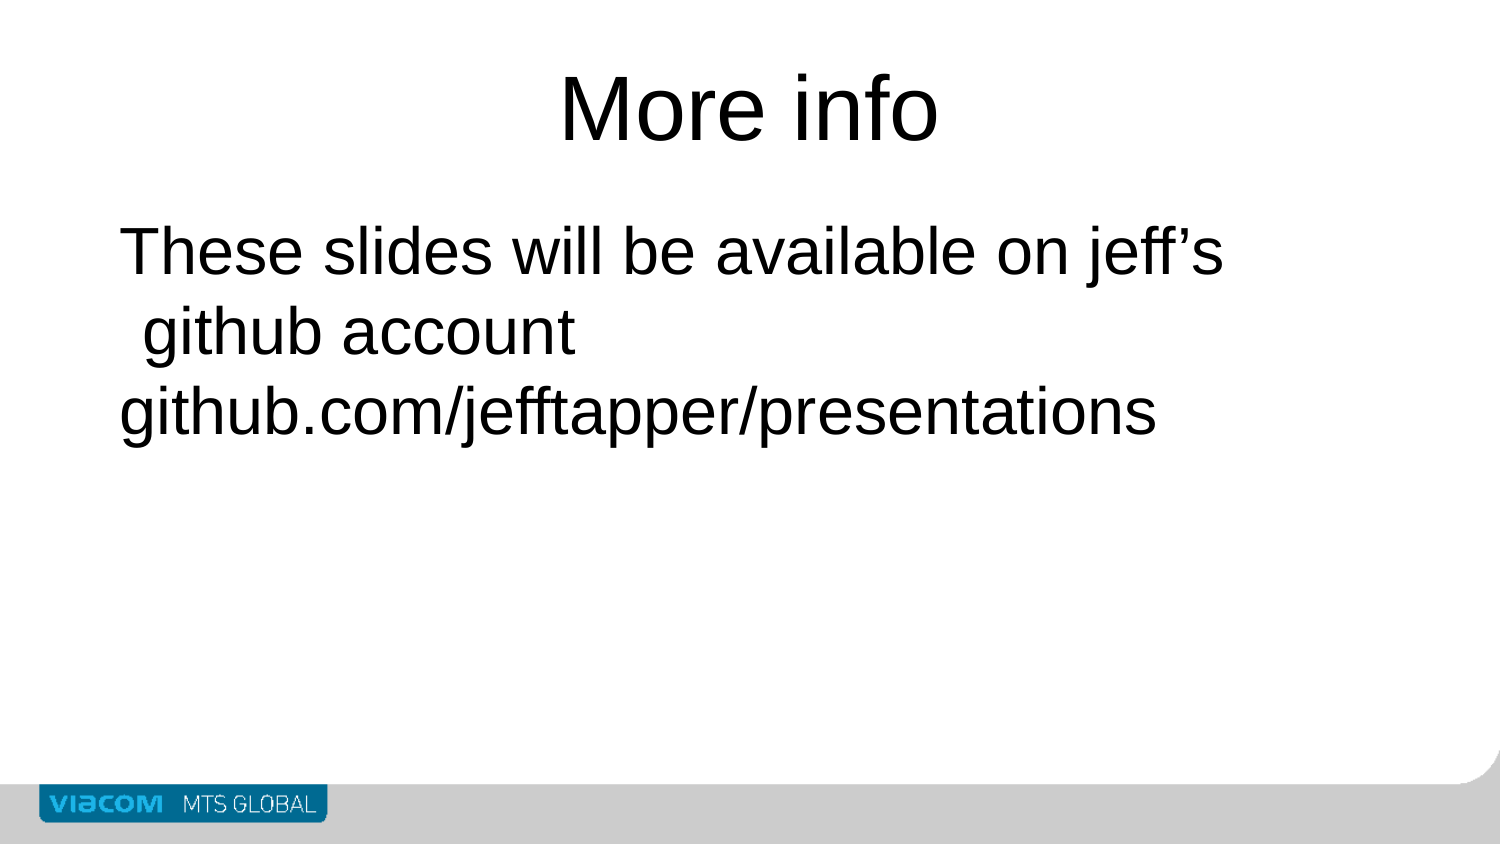

# More info
These slides will be available on jeff’s github account
github.com/jefftapper/presentations